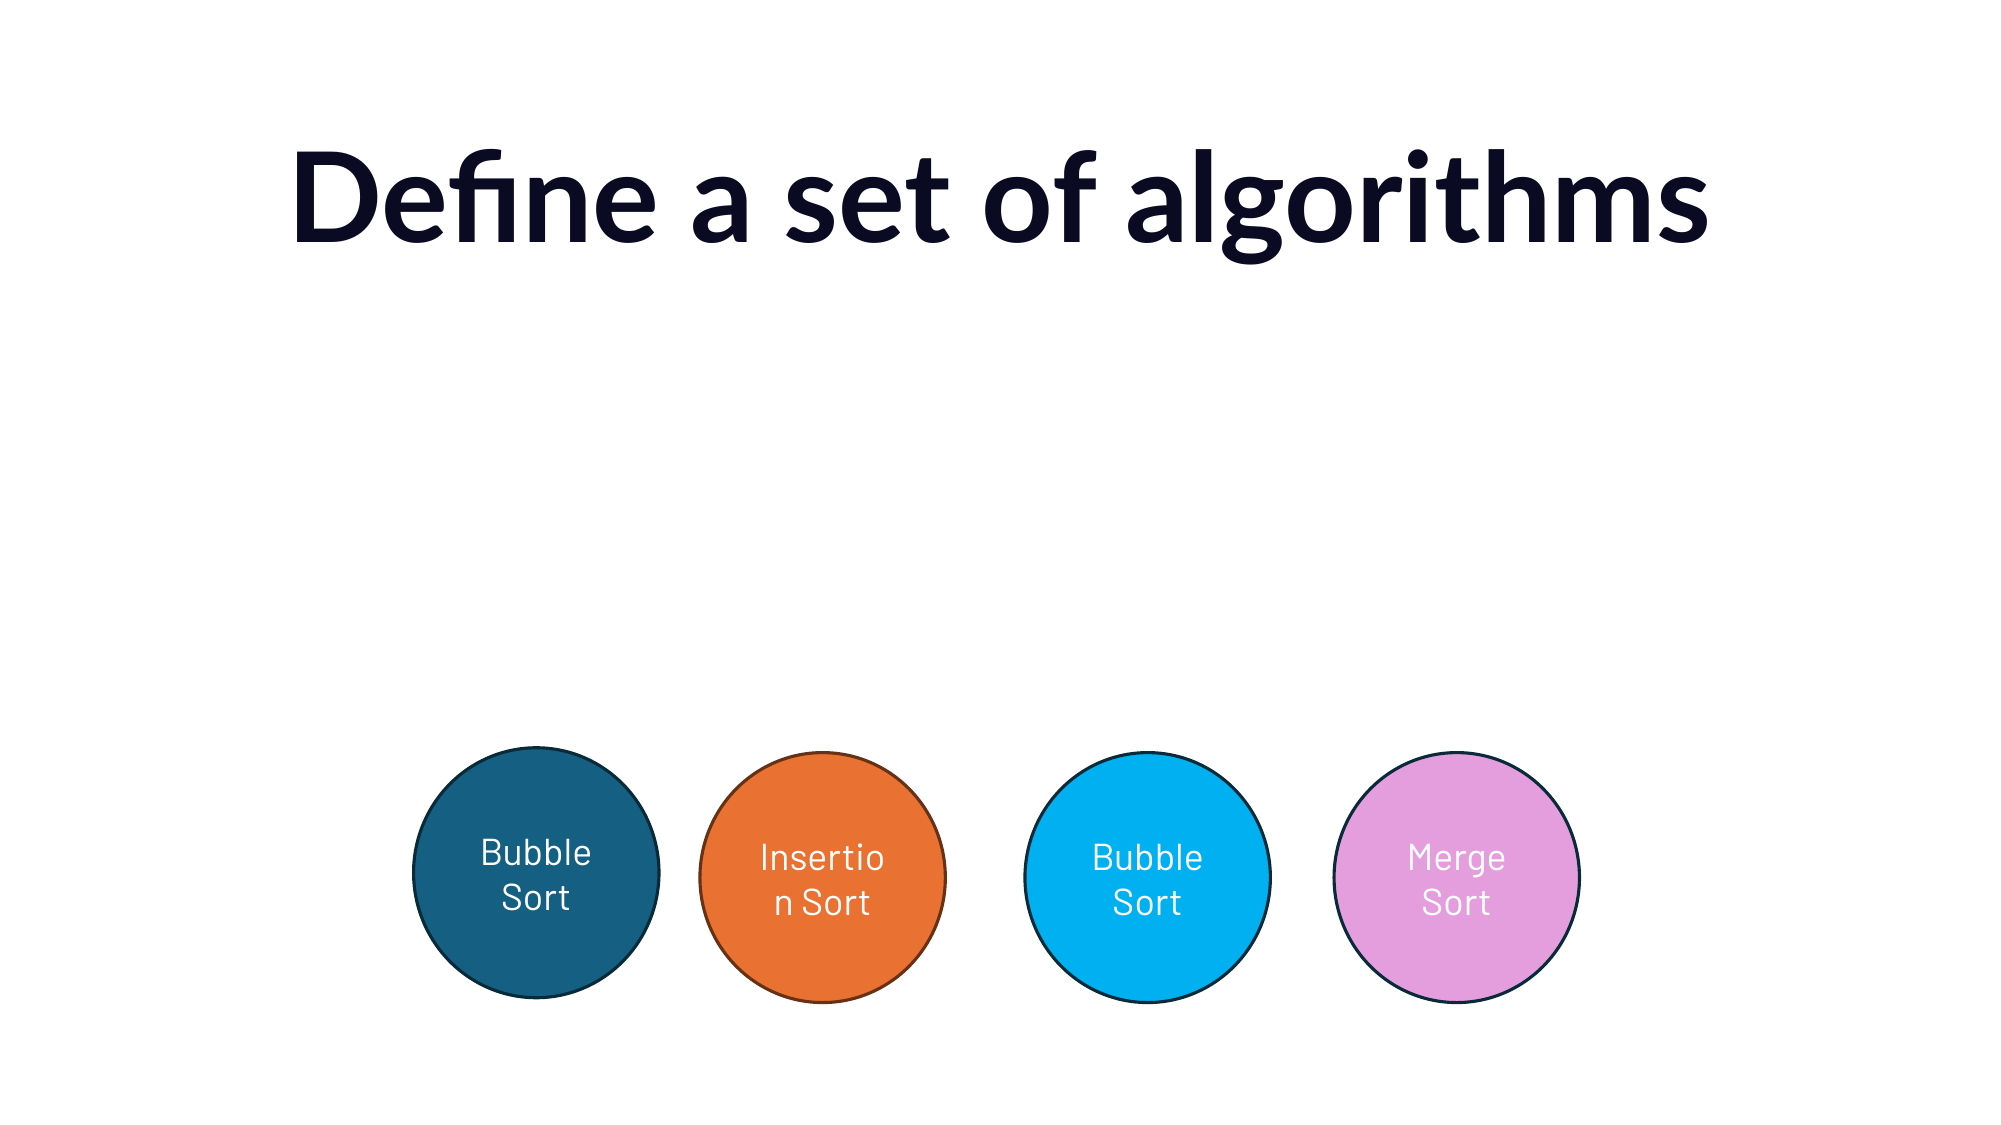

Define a set of algorithms
Bubble Sort
Insertion Sort
Bubble Sort
Merge Sort